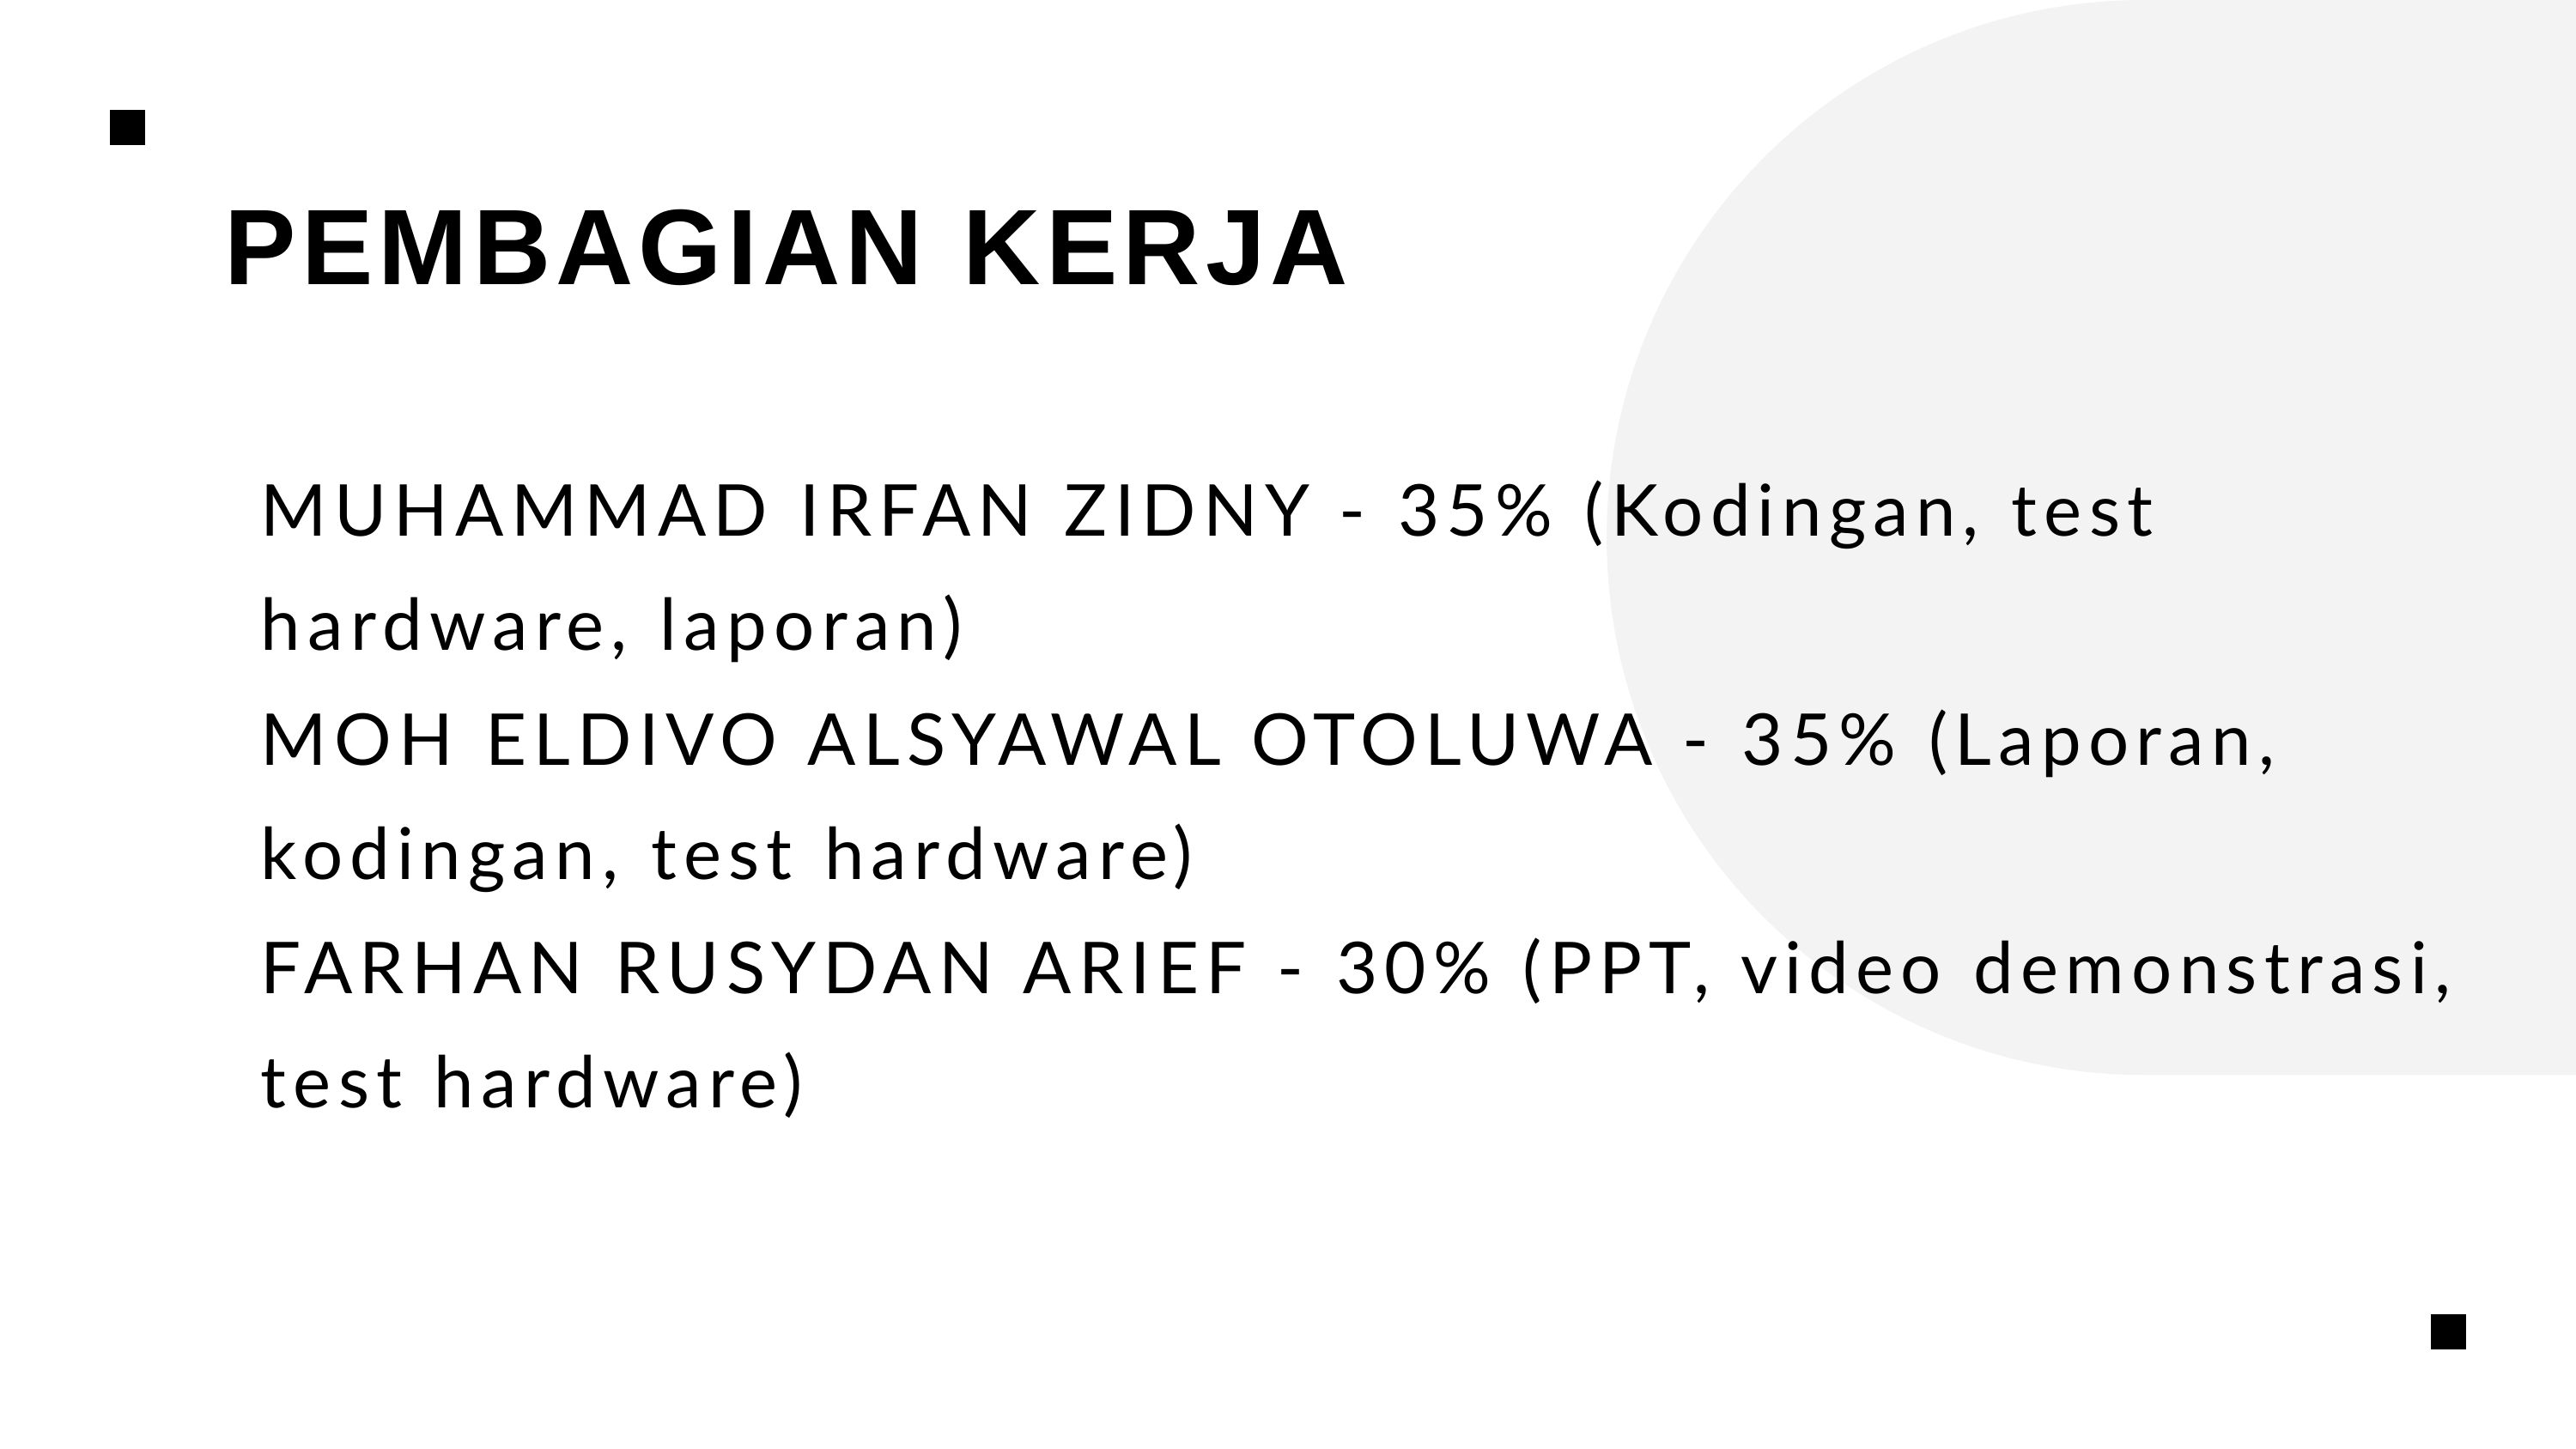

PEMBAGIAN KERJA
MUHAMMAD IRFAN ZIDNY - 35% (Kodingan, test hardware, laporan)
MOH ELDIVO ALSYAWAL OTOLUWA - 35% (Laporan, kodingan, test hardware)
FARHAN RUSYDAN ARIEF - 30% (PPT, video demonstrasi, test hardware)